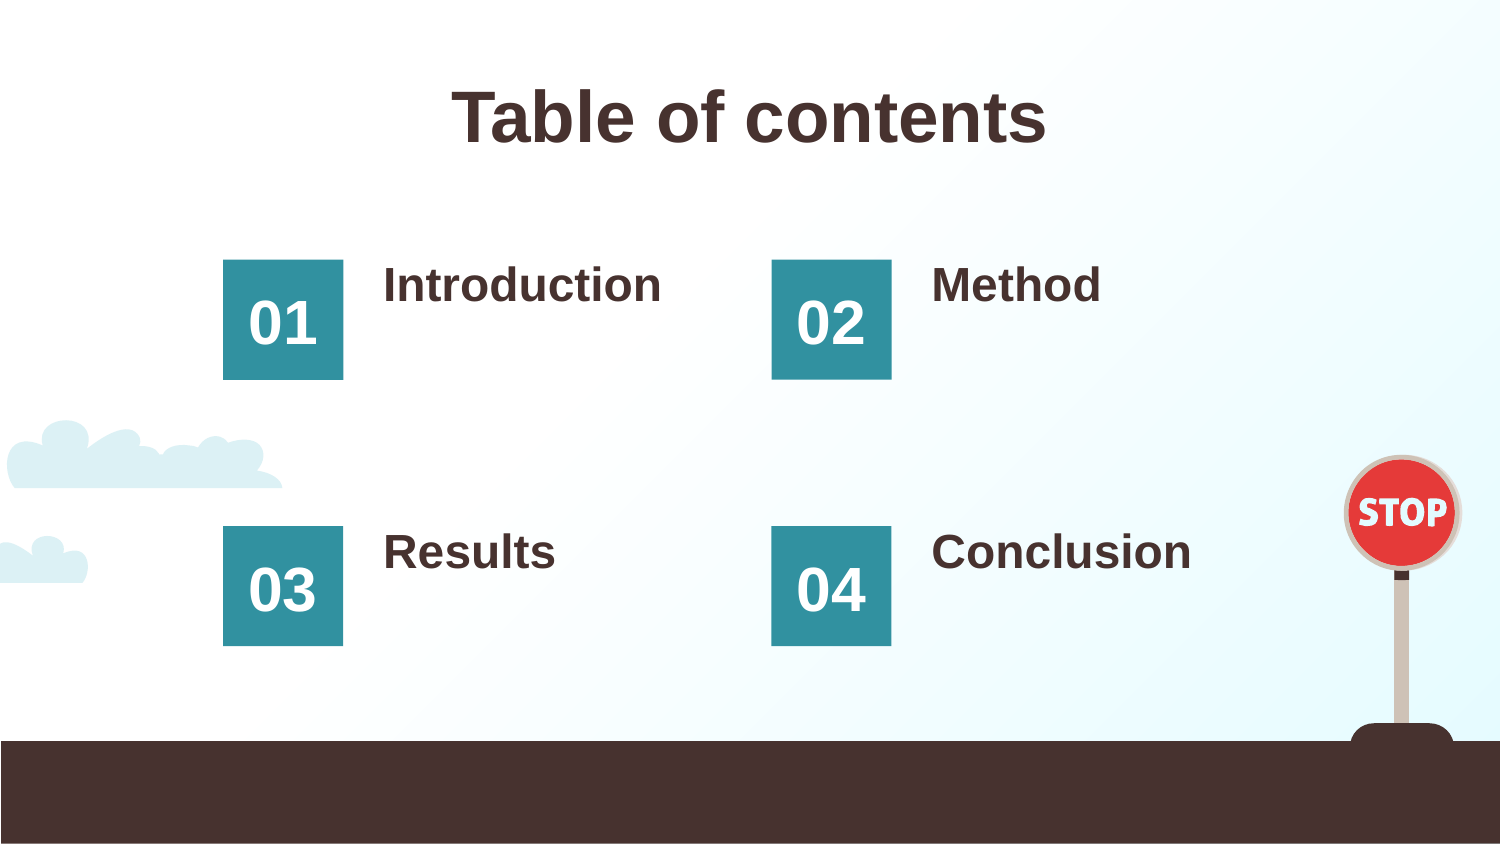

# Table of contents
Introduction
Method
01
02

Results
Conclusion
03
04